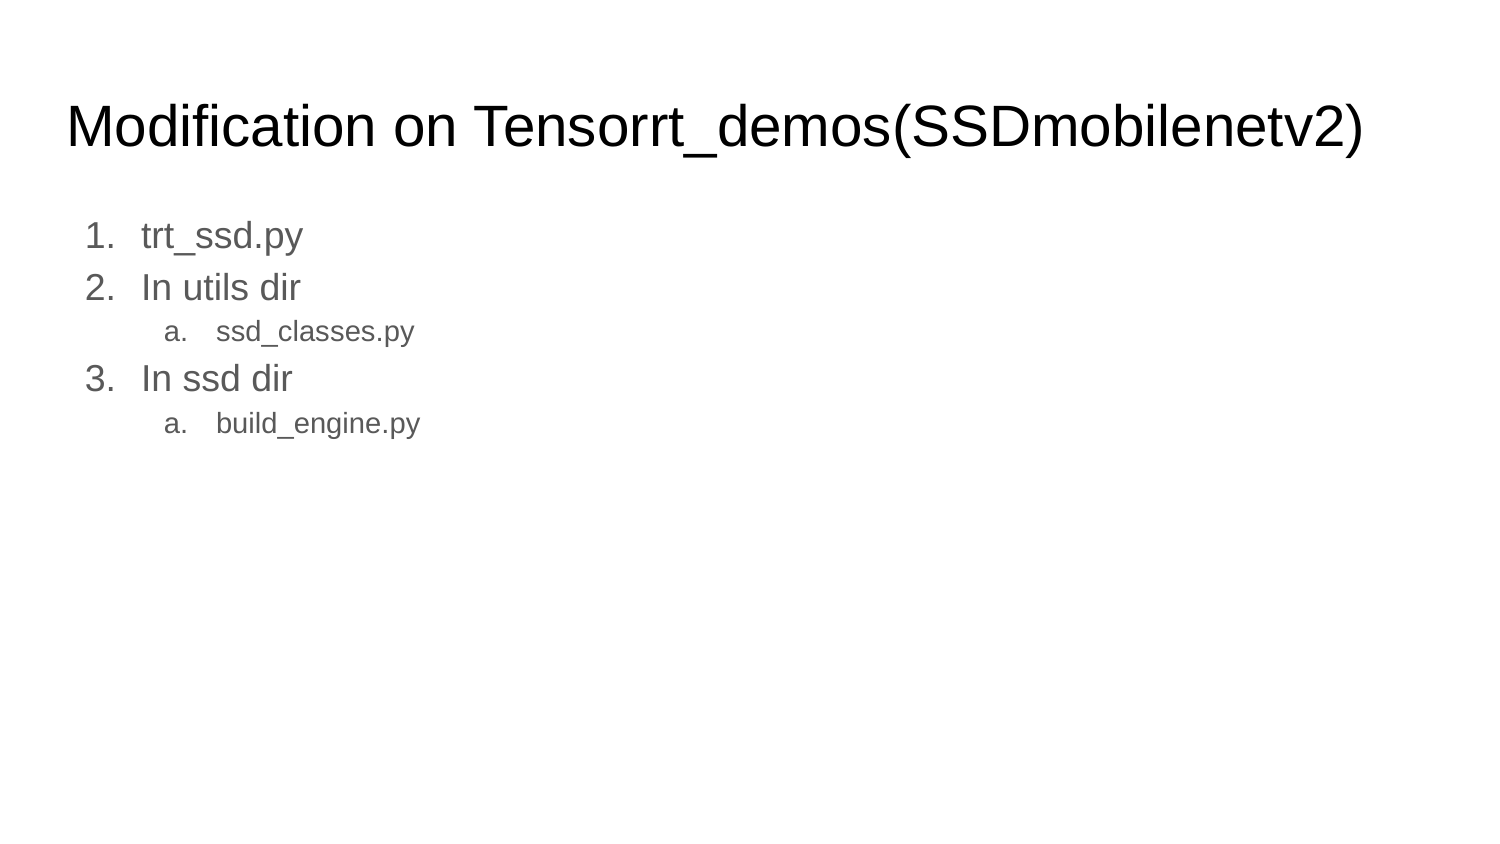

# Modification on Tensorrt_demos(SSDmobilenetv2)

trt_ssd.py
In utils dir
ssd_classes.py
In ssd dir
build_engine.py